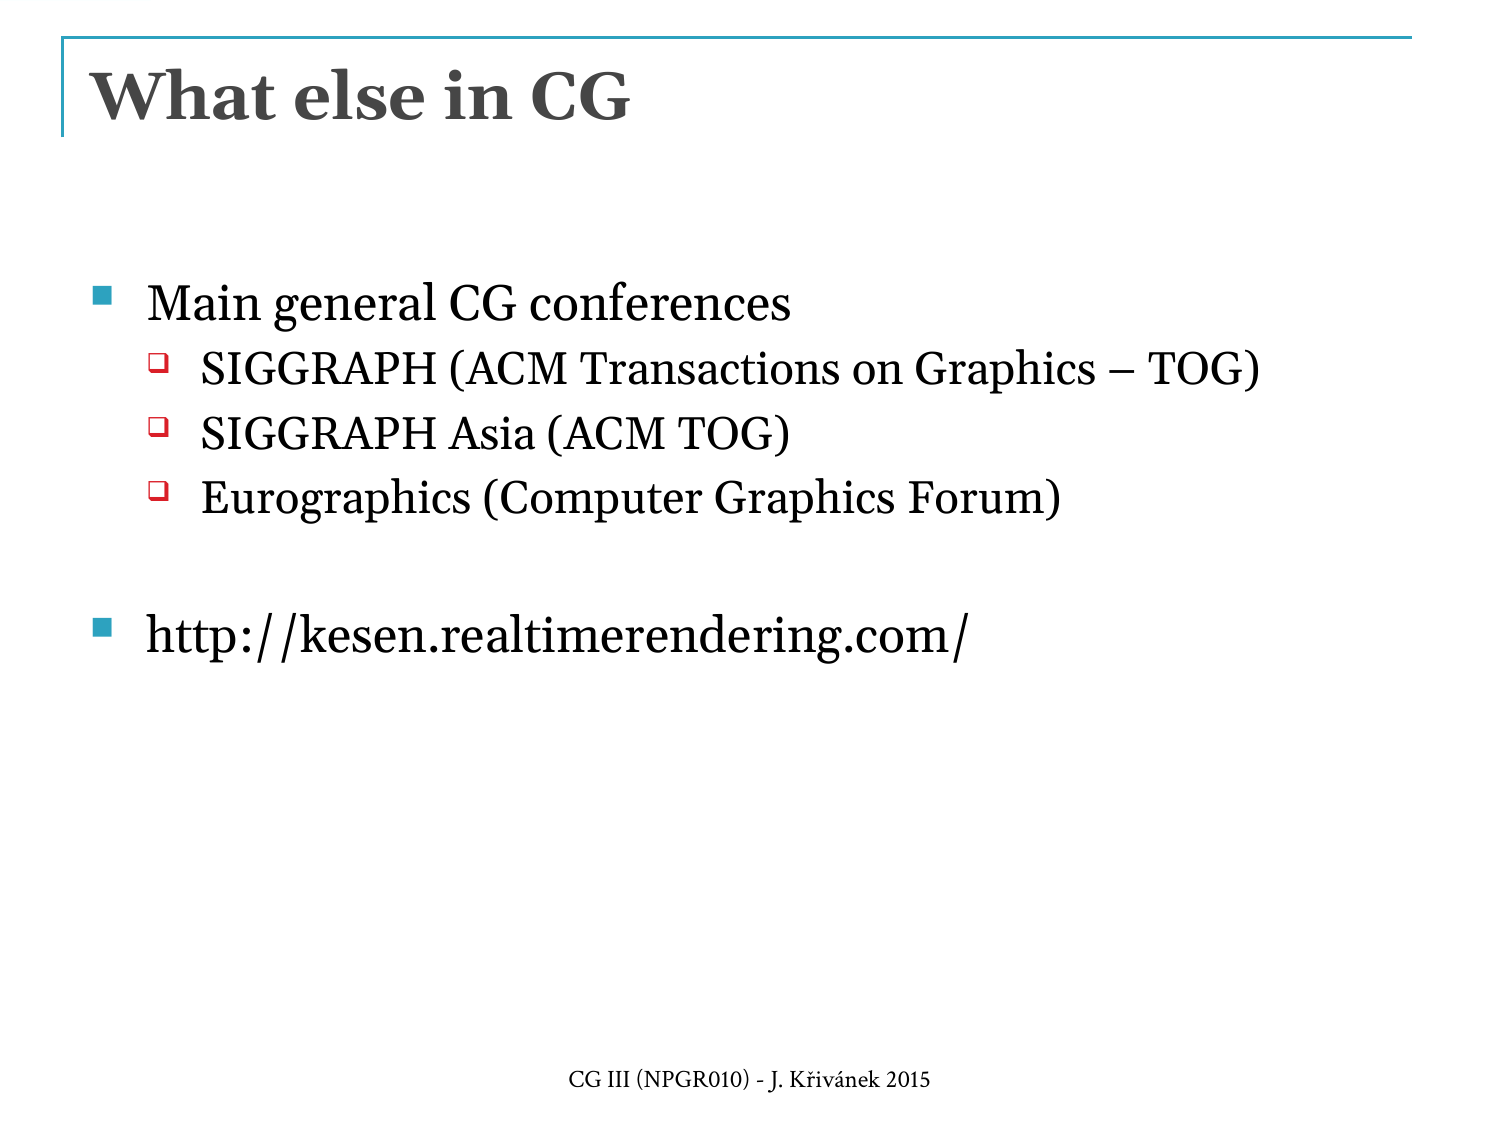

# What else in CG
Main general CG conferences
SIGGRAPH (ACM Transactions on Graphics – TOG)
SIGGRAPH Asia (ACM TOG)
Eurographics (Computer Graphics Forum)

http://kesen.realtimerendering.com/
CG III (NPGR010) - J. Křivánek 2015